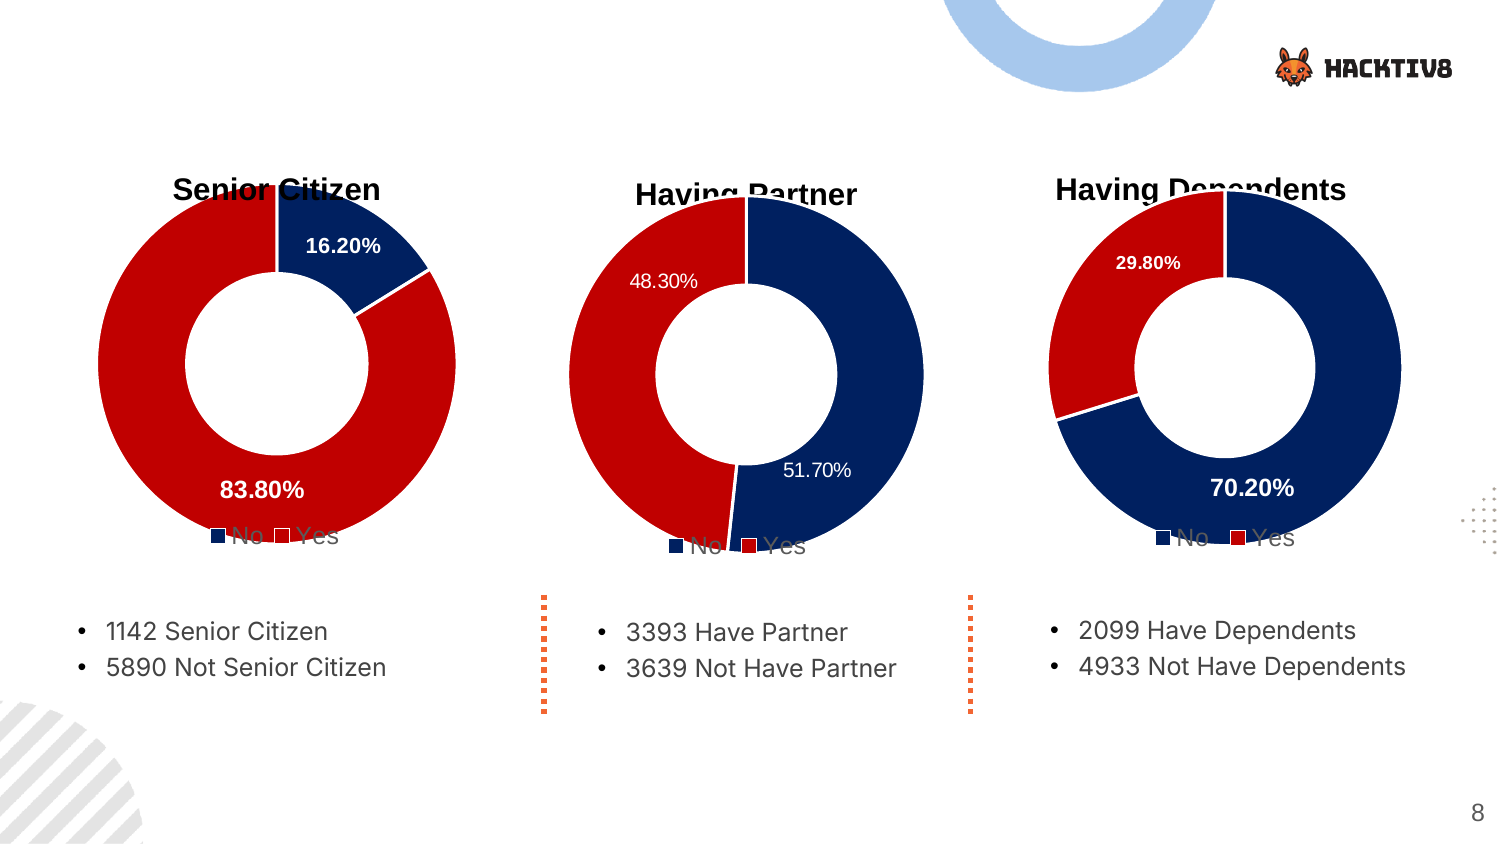

Having Dependents
Senior Citizen

### Chart

| Category | Senior Citizen |
|---|---|
| No | 0.162 |
| Yes | 0.838 |
Having Partner

### Chart

| Category | Having Partner |
|---|---|
| No | 0.517 |
| Yes | 0.483 |

### Chart

| Category | Having Dependents |
|---|---|
| No | 0.702 |
| Yes | 0.298 |
2099 Have Dependents
4933 Not Have Dependents
1142 Senior Citizen
5890 Not Senior Citizen
3393 Have Partner
3639 Not Have Partner
8